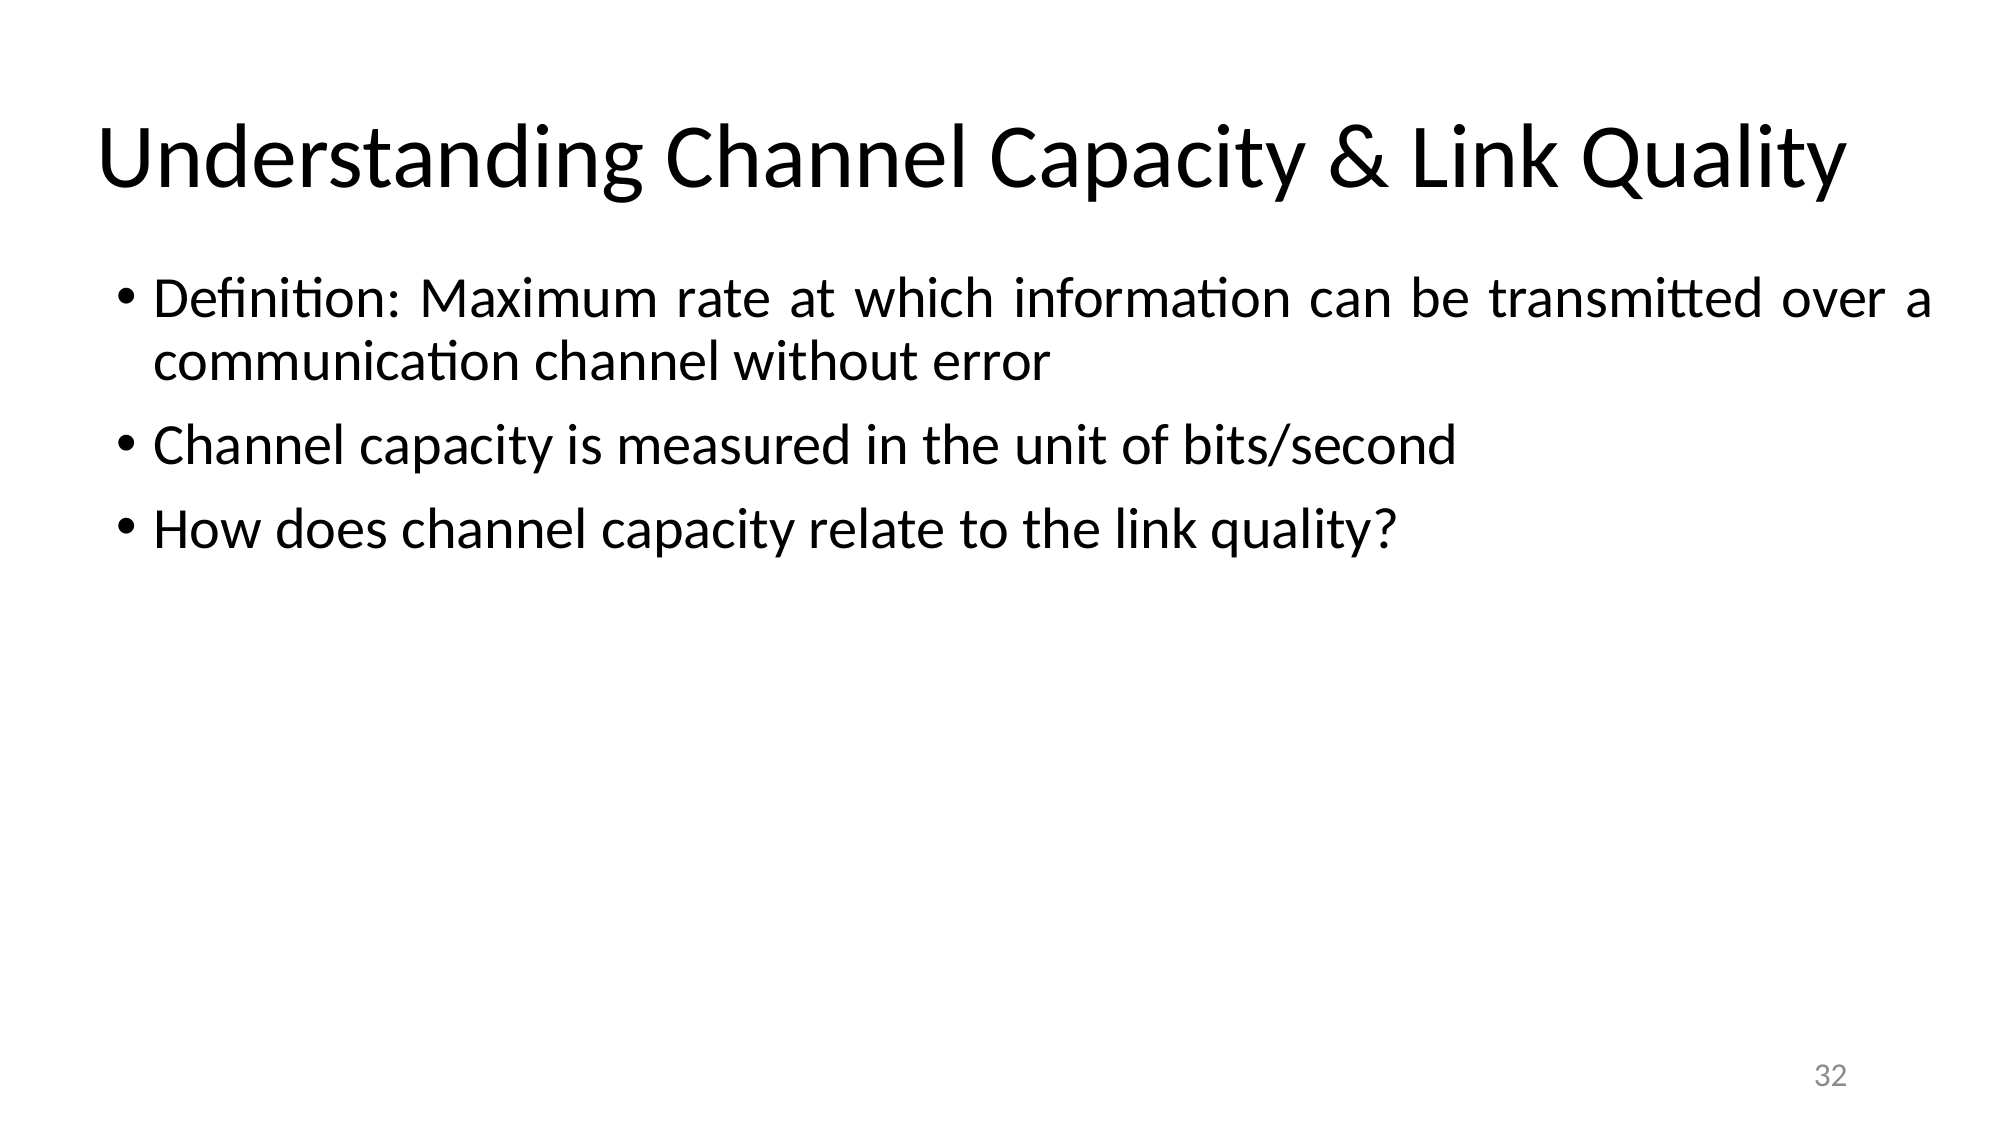

# Understanding Channel Capacity & Link Quality
Definition: Maximum rate at which information can be transmitted over a communication channel without error
Channel capacity is measured in the unit of bits/second
How does channel capacity relate to the link quality?

32